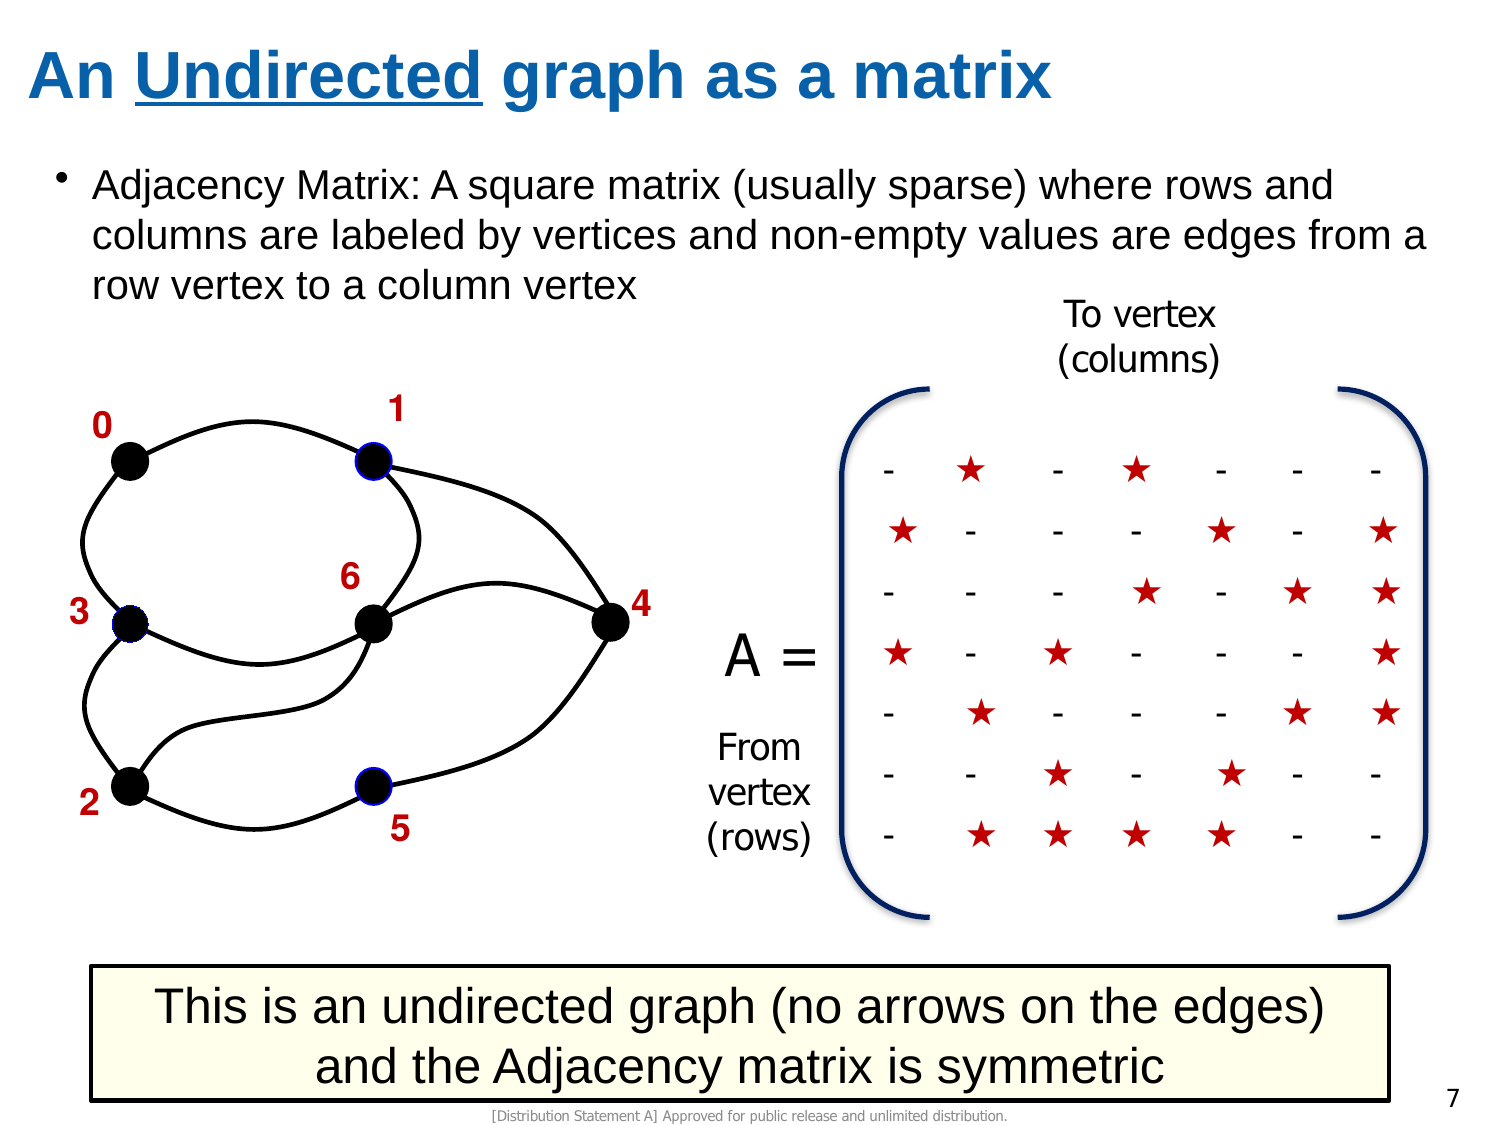

# An Undirected graph as a matrix
Adjacency Matrix: A square matrix (usually sparse) where rows and columns are labeled by vertices and non-empty values are edges from a row vertex to a column vertex
To vertex (columns)
1

0

| - | ★ | - | ★ | - | - | - |
| --- | --- | --- | --- | --- | --- | --- |
| ★ | - | - | - | ★ | - | ★ |
| - | - | - | ★ | - | ★ | ★ |
| ★ | - | ★ | - | - | - | ★ |
| - | ★ | - | - | - | ★ | ★ |
| - | - | ★ | - | ★ | - | - |
| - | ★ | ★ | ★ | ★ | - | - |

6
4
3

A =

From vertex (rows)

2

5
This is an undirected graph (no arrows on the edges) and the Adjacency matrix is symmetric
7